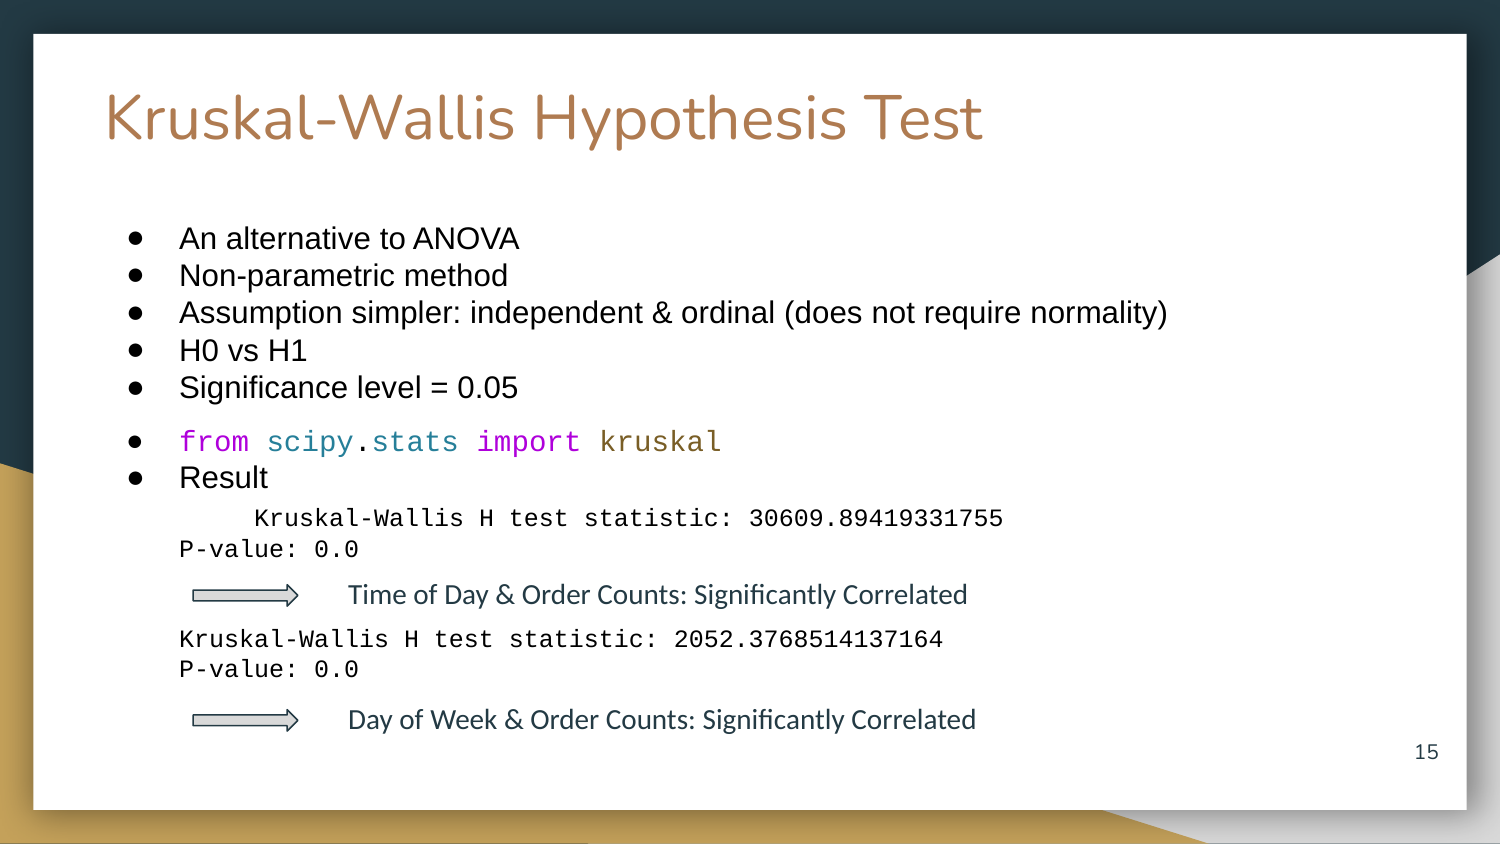

# Kruskal-Wallis Hypothesis Test

An alternative to ANOVA
Non-parametric method
Assumption simpler: independent & ordinal (does not require normality)
H0 vs H1
Significance level = 0.05
from scipy.stats import kruskal
Result
	Kruskal-Wallis H test statistic: 30609.89419331755
P-value: 0.0

Kruskal-Wallis H test statistic: 2052.3768514137164
P-value: 0.0
Time of Day & Order Counts: Significantly Correlated

Day of Week & Order Counts: Significantly Correlated

15